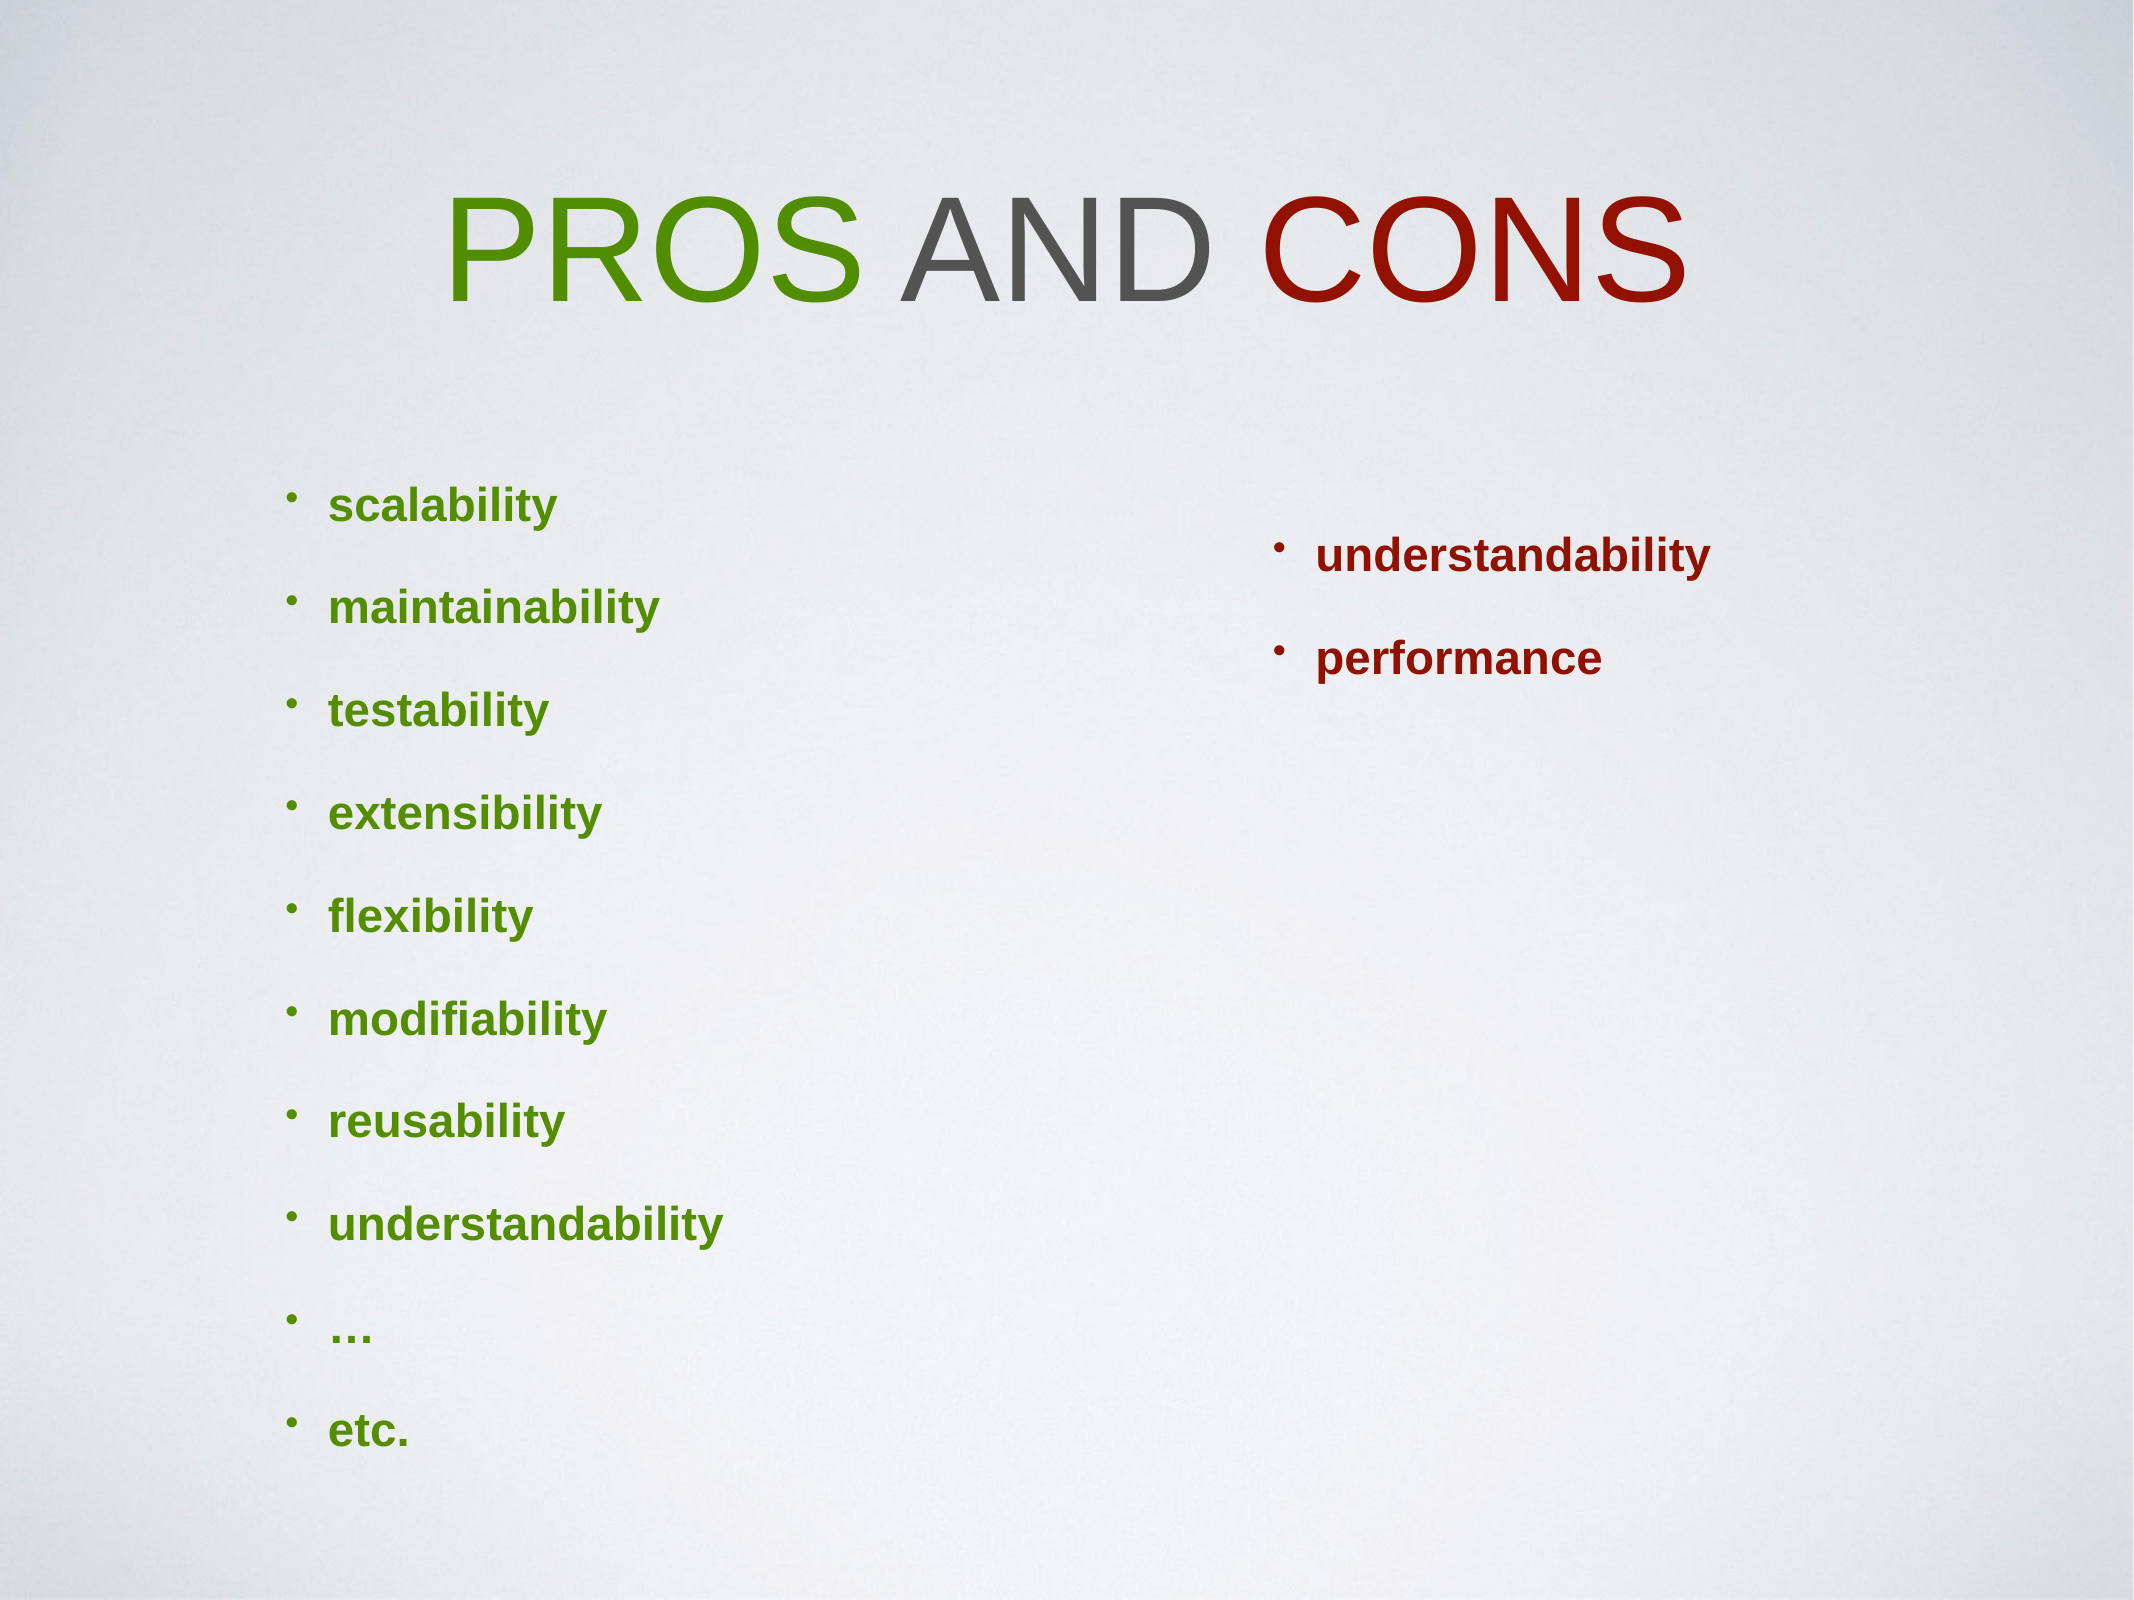

# pros and cons
understandability
performance

scalability
maintainability
testability
extensibility
flexibility
modifiability
reusability
understandability
…
etc.